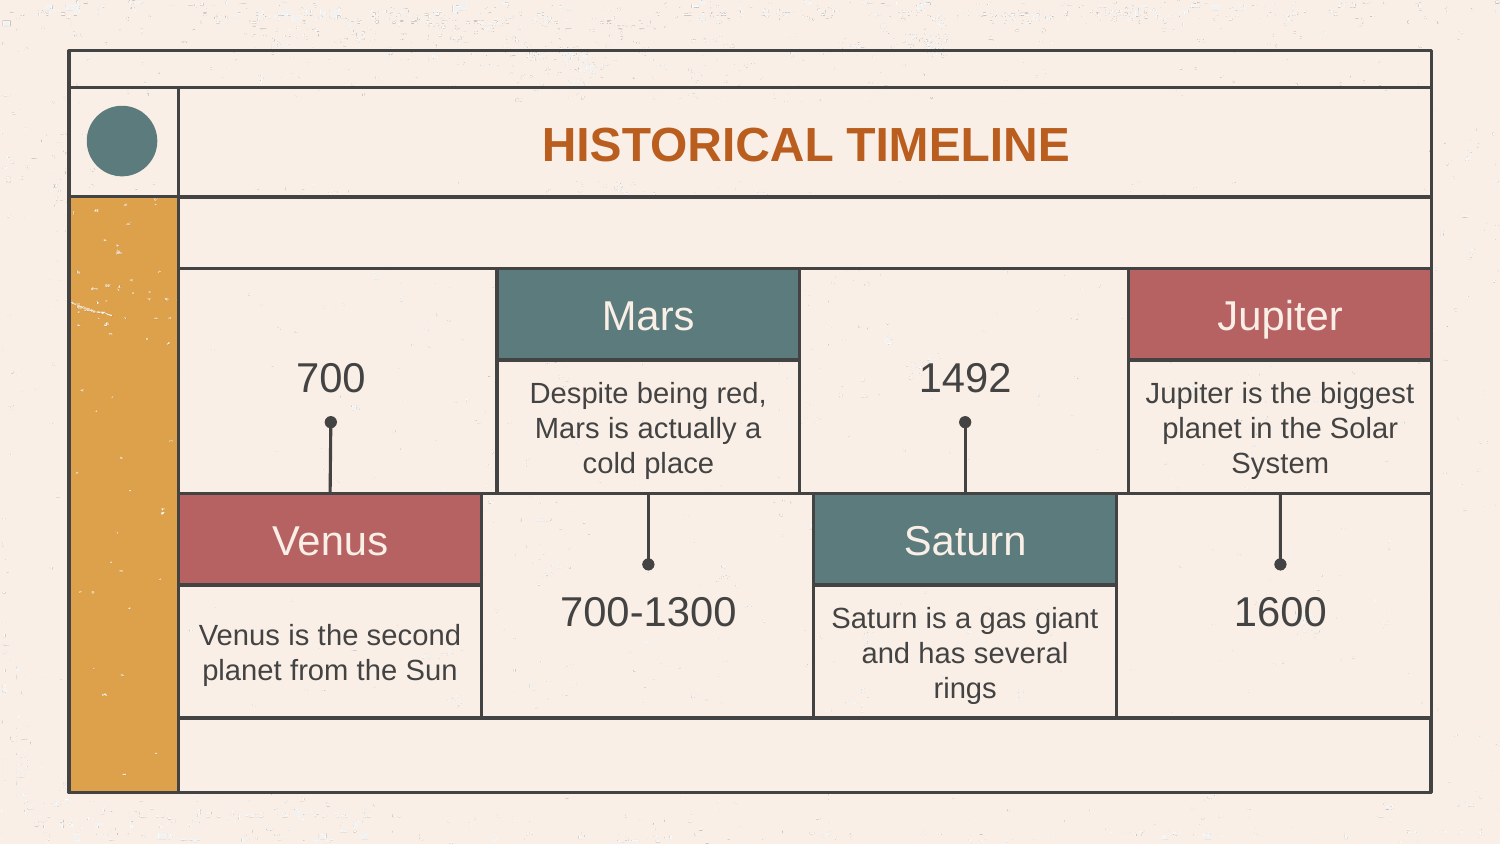

# HISTORICAL TIMELINE

Mars
Jupiter
700
1492
Despite being red, Mars is actually a cold place
Jupiter is the biggest planet in the Solar System
Venus
Saturn
700-1300
1600
Venus is the second planet from the Sun
Saturn is a gas giant and has several rings